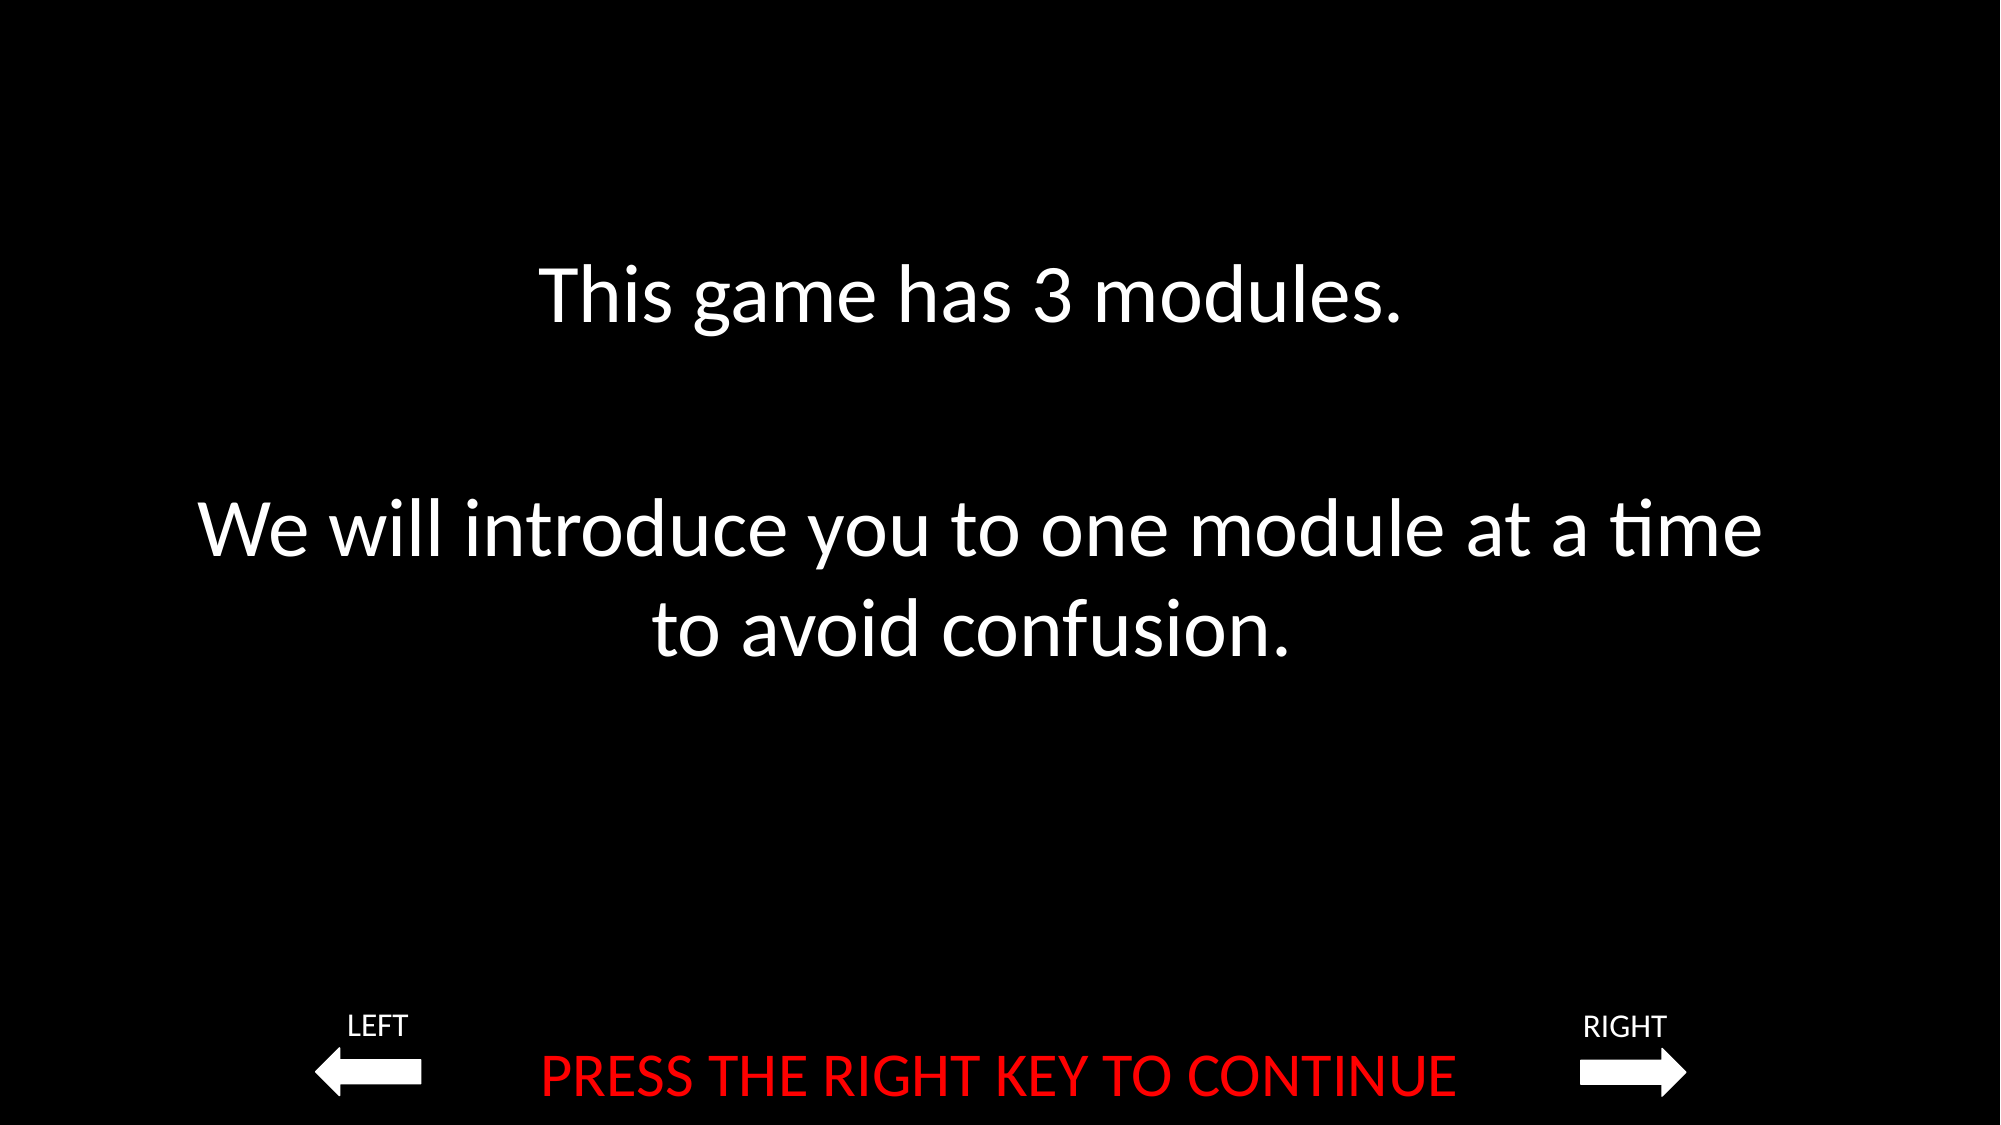

This game has 3 modules.

We will introduce you to one module at a time to avoid confusion.
LEFT
RIGHT
PRESS THE RIGHT KEY TO CONTINUE